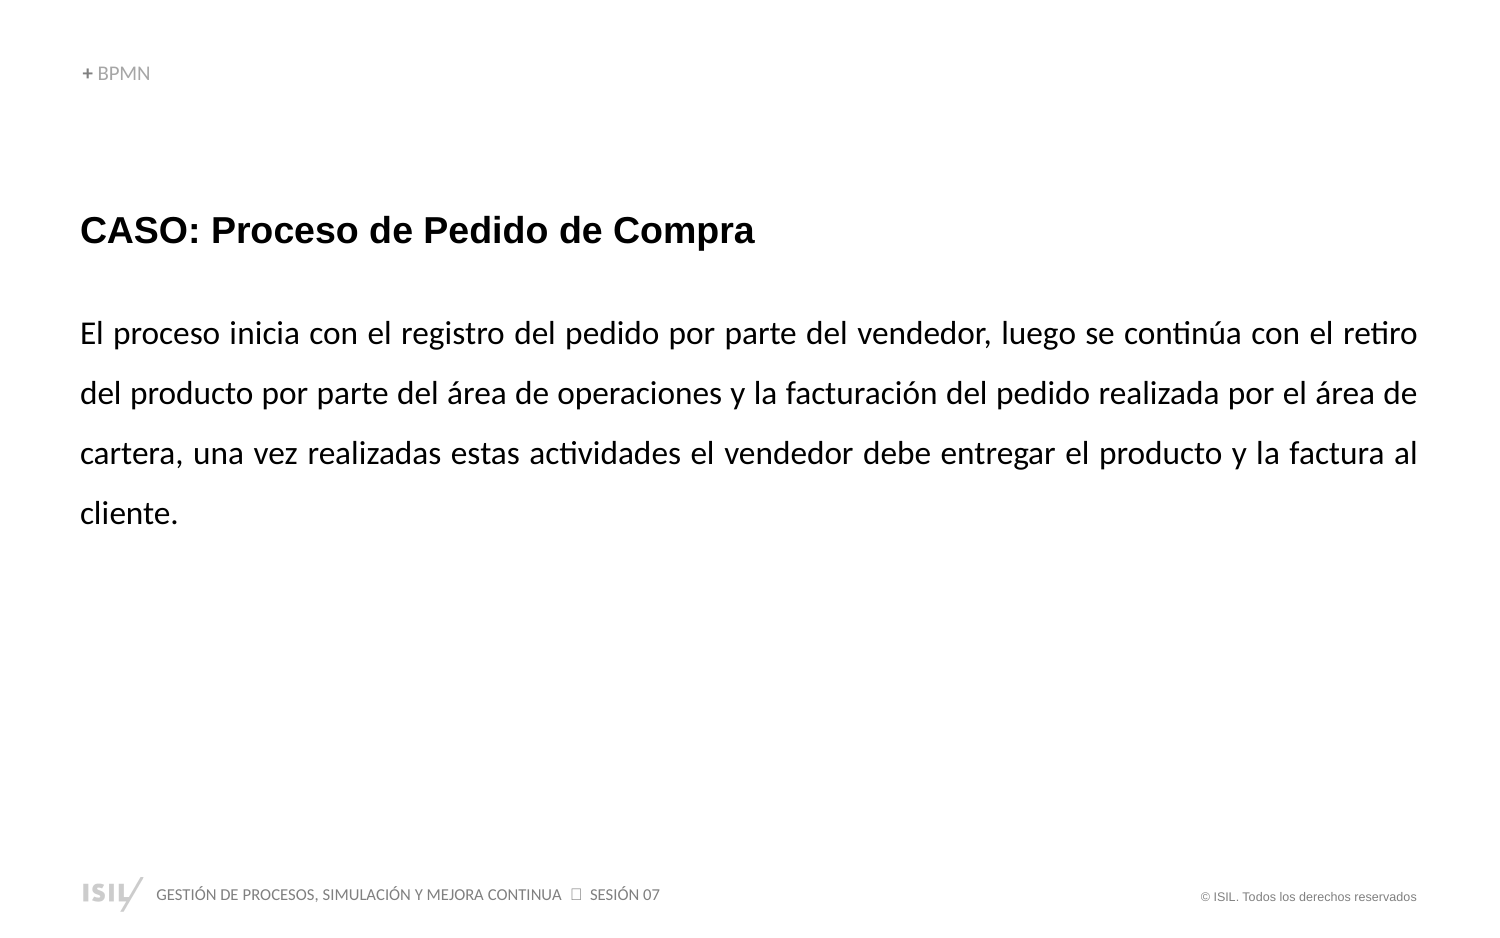

+ BPMN
CASO: Proceso de Pedido de Compra

El proceso inicia con el registro del pedido por parte del vendedor, luego se continúa con el retiro del producto por parte del área de operaciones y la facturación del pedido realizada por el área de cartera, una vez realizadas estas actividades el vendedor debe entregar el producto y la factura al cliente.